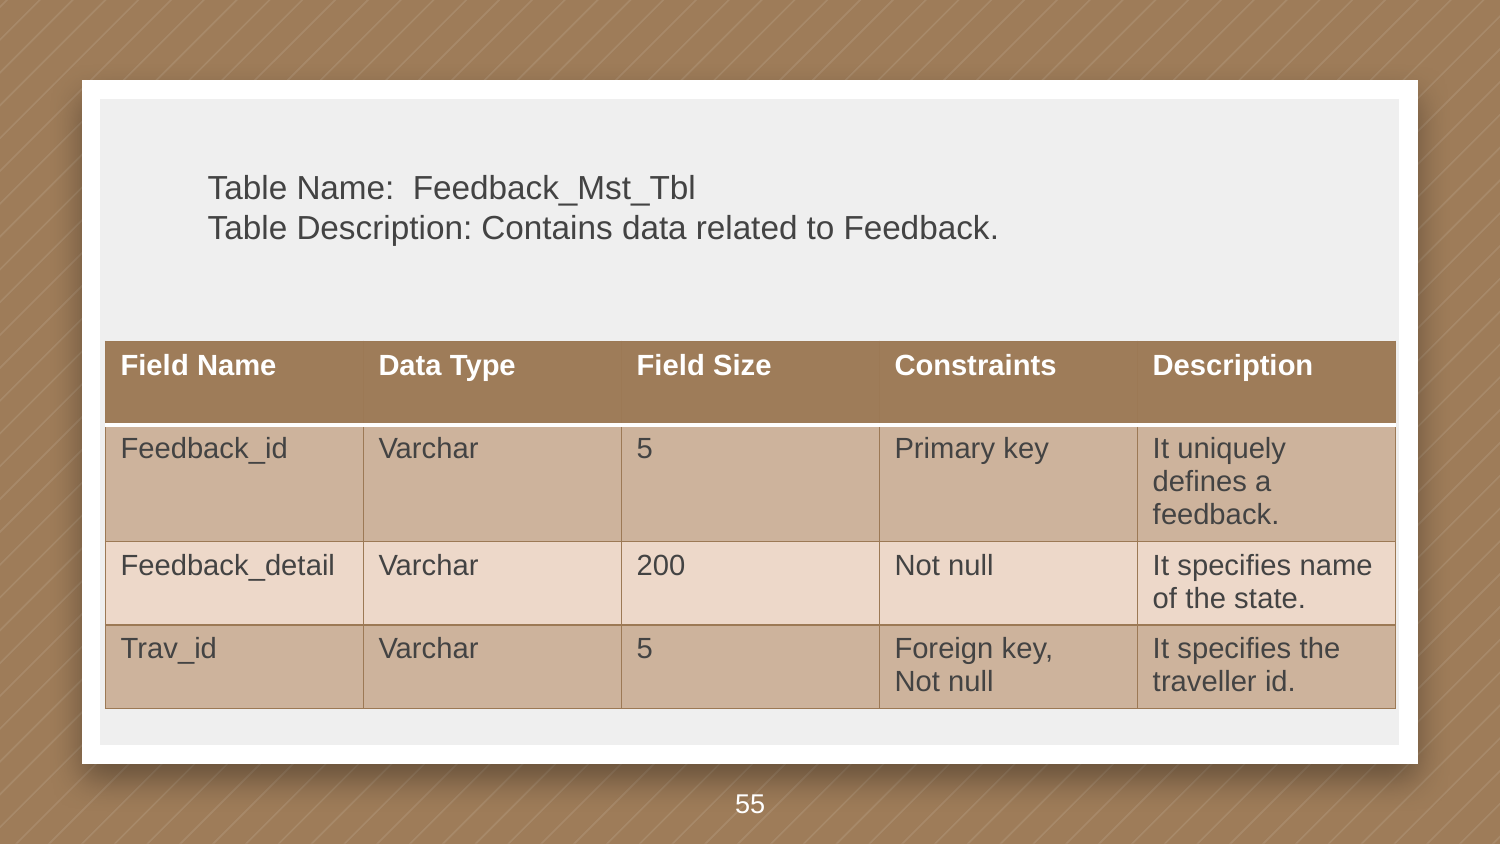

Table Name:  Feedback_Mst_Tbl
Table Description: Contains data related to Feedback.
| Field Name | Data Type | Field Size | Constraints | Description |
| --- | --- | --- | --- | --- |
| Feedback\_id | Varchar | 5 | Primary key | It uniquely defines a feedback. |
| Feedback\_detail | Varchar | 200 | Not null | It specifies name of the state. |
| Trav\_id | Varchar | 5 | Foreign key, Not null | It specifies the traveller id. |
55